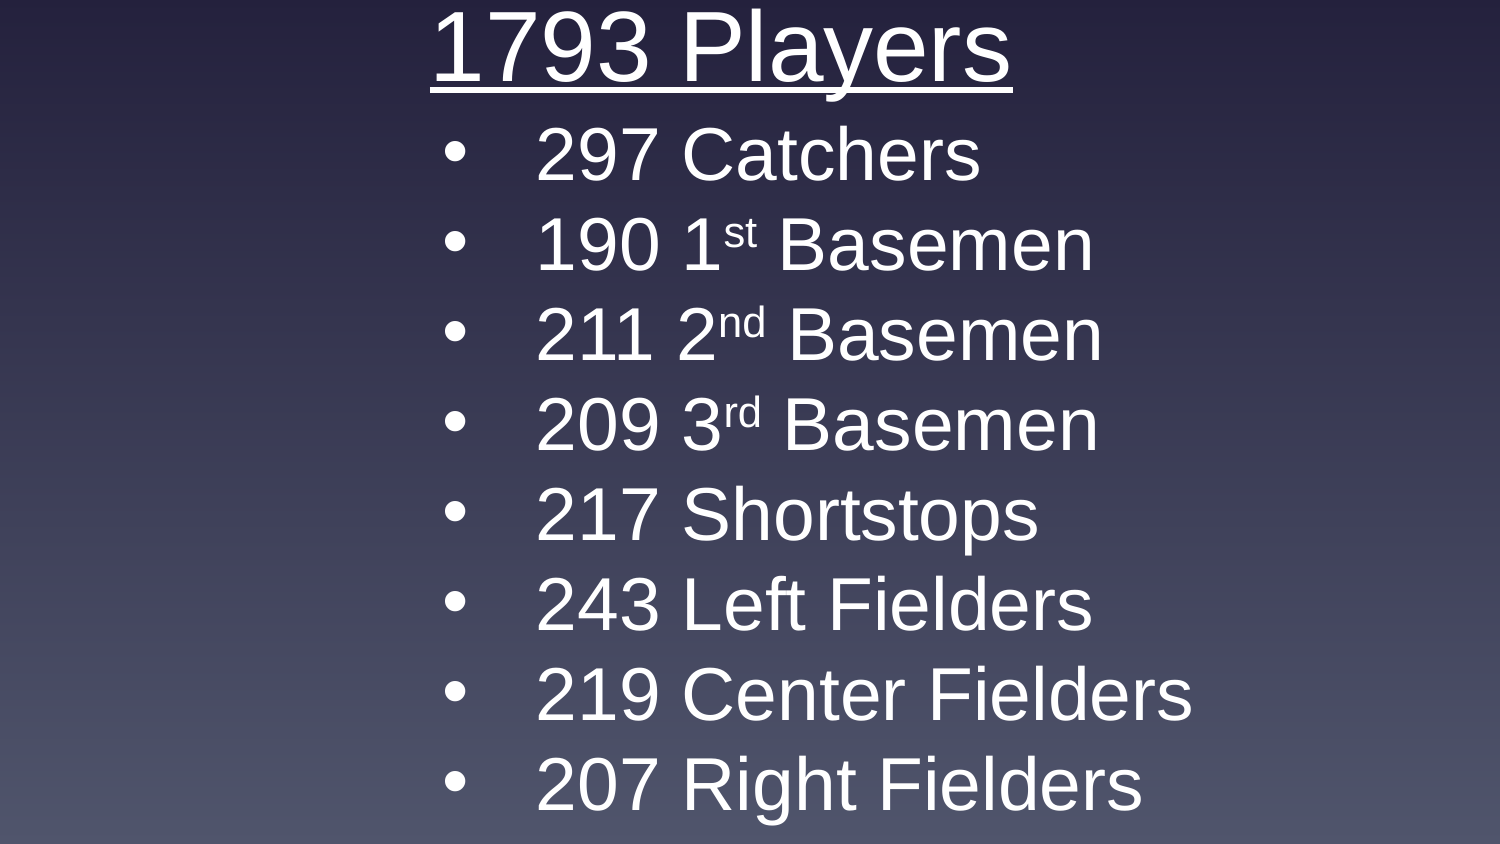

1793 Players
297 Catchers
190 1st Basemen
211 2nd Basemen
209 3rd Basemen
217 Shortstops
243 Left Fielders
219 Center Fielders
207 Right Fielders